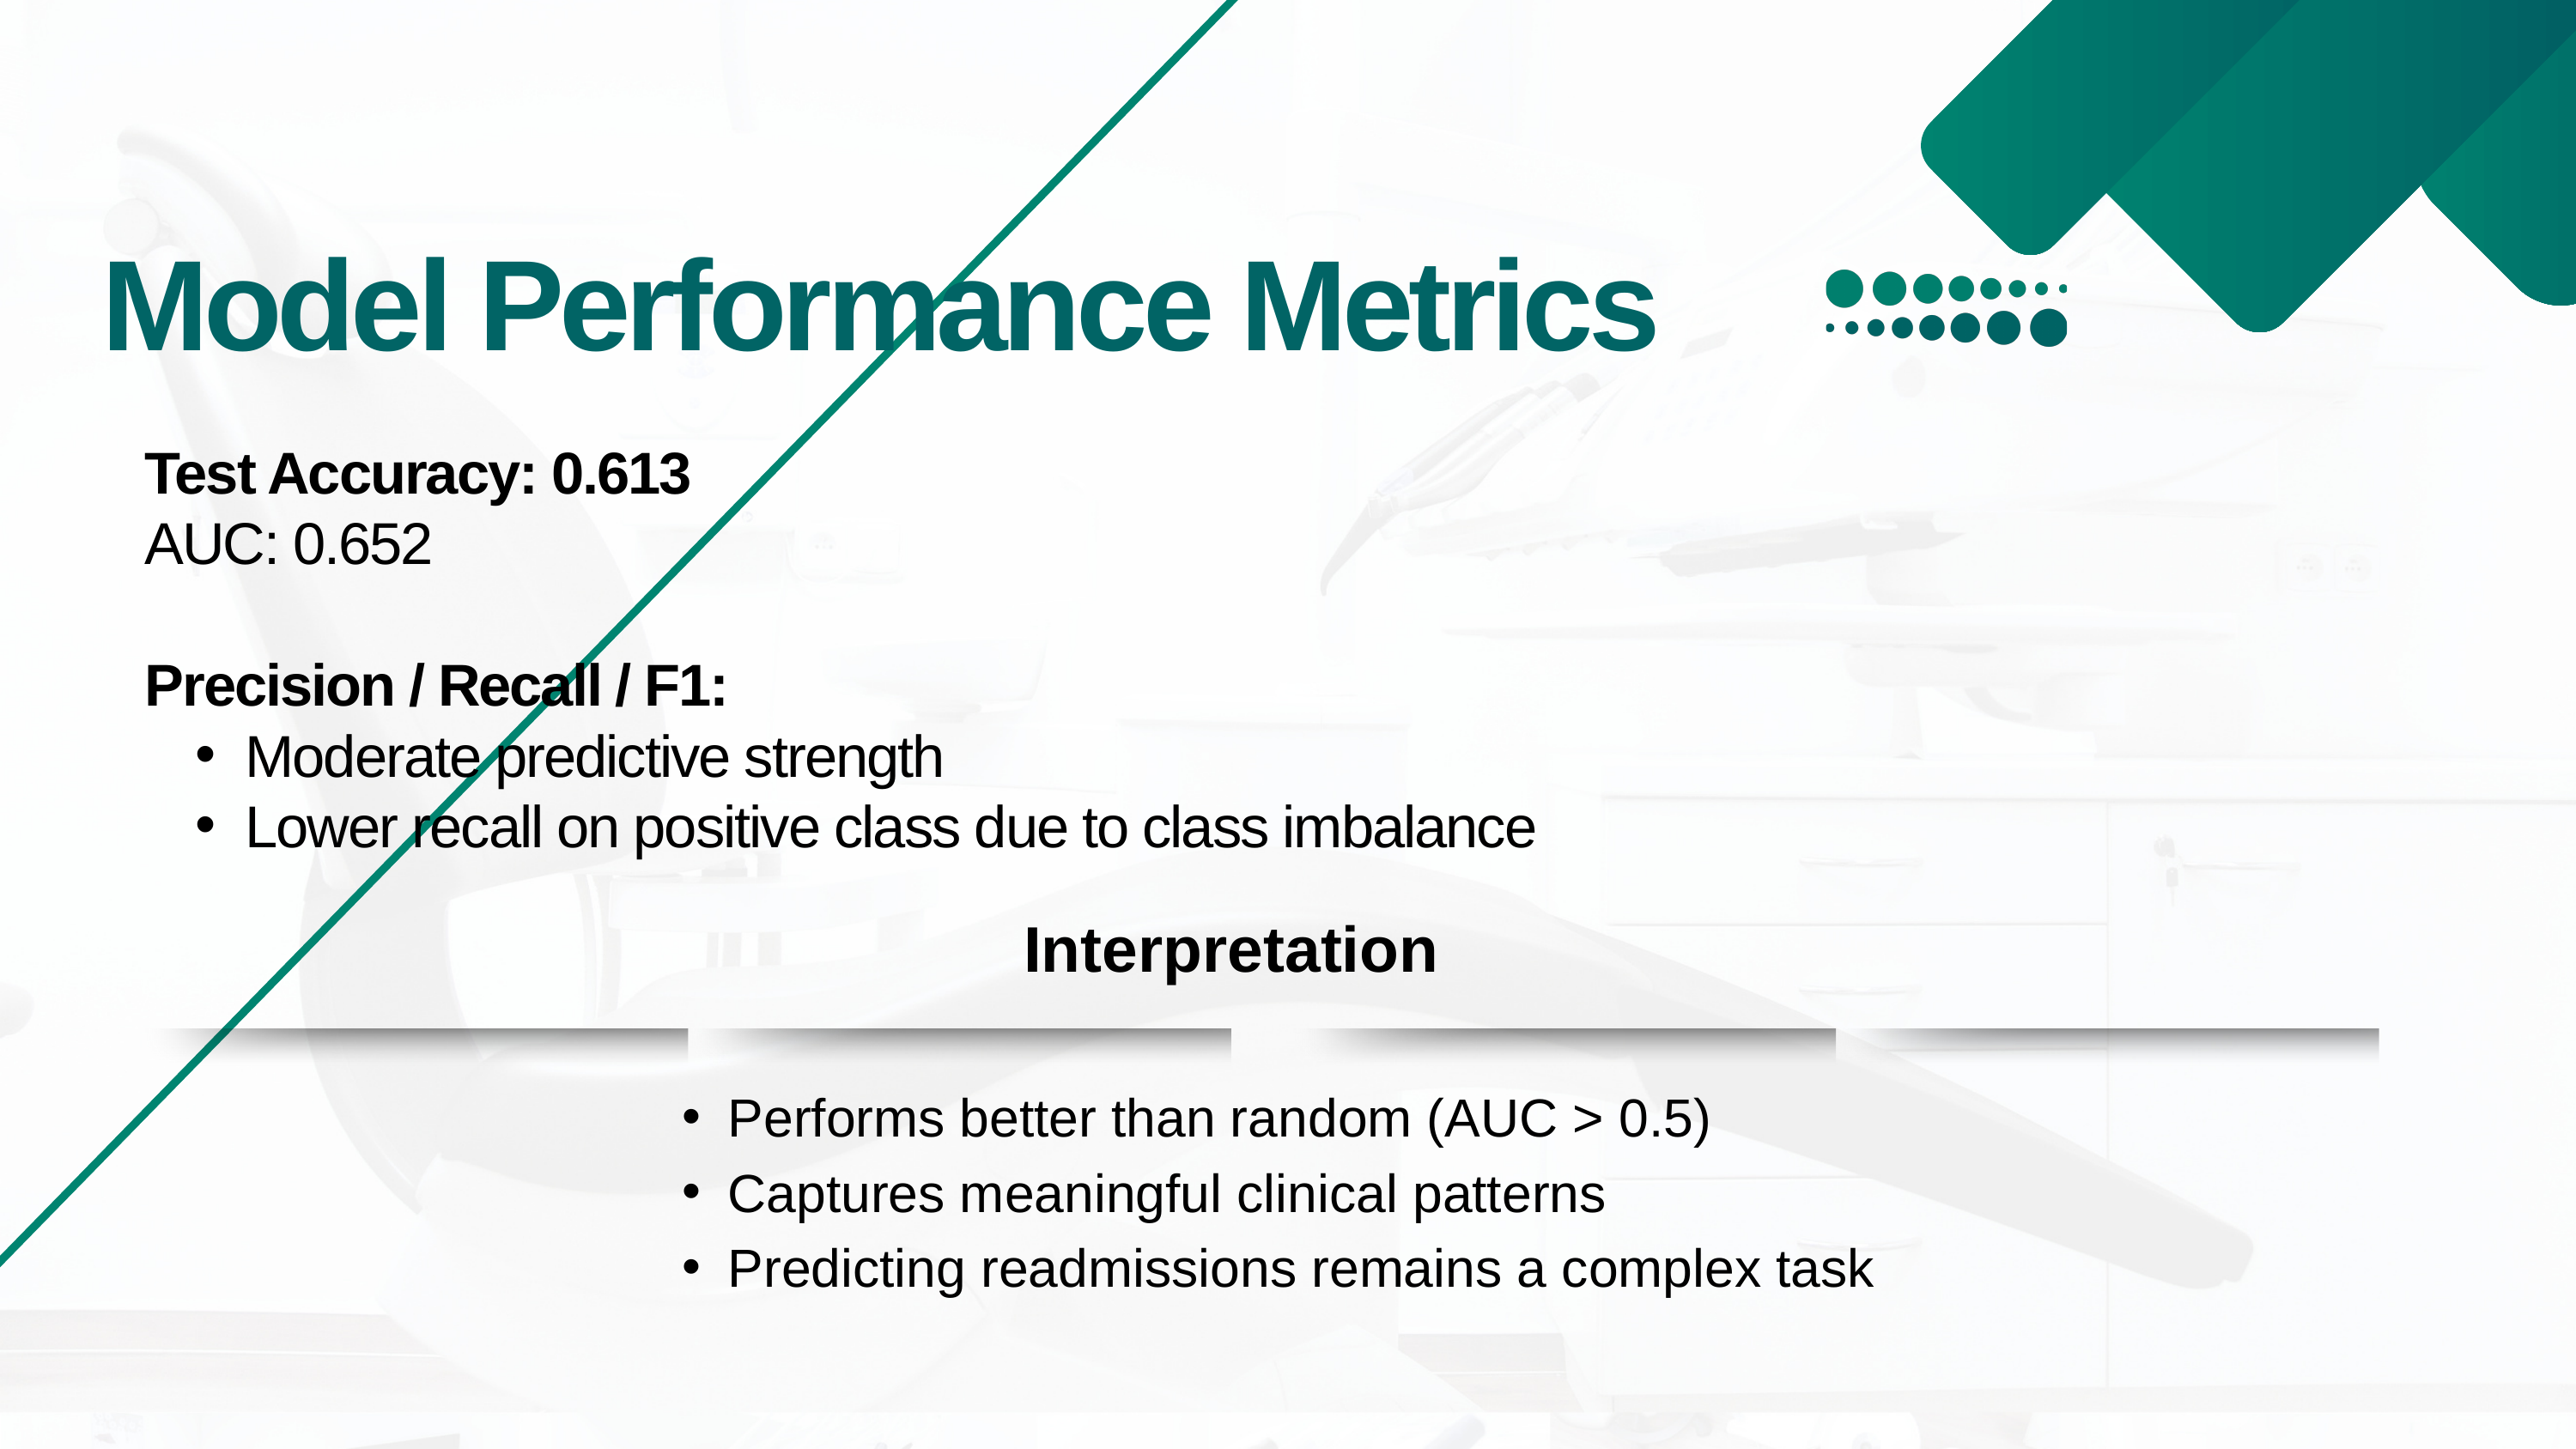

Model Performance Metrics

Test Accuracy: 0.613
AUC: 0.652

Precision / Recall / F1:
Moderate predictive strength
Lower recall on positive class due to class imbalance

Interpretation

Performs better than random (AUC > 0.5)
Captures meaningful clinical patterns
Predicting readmissions remains a complex task